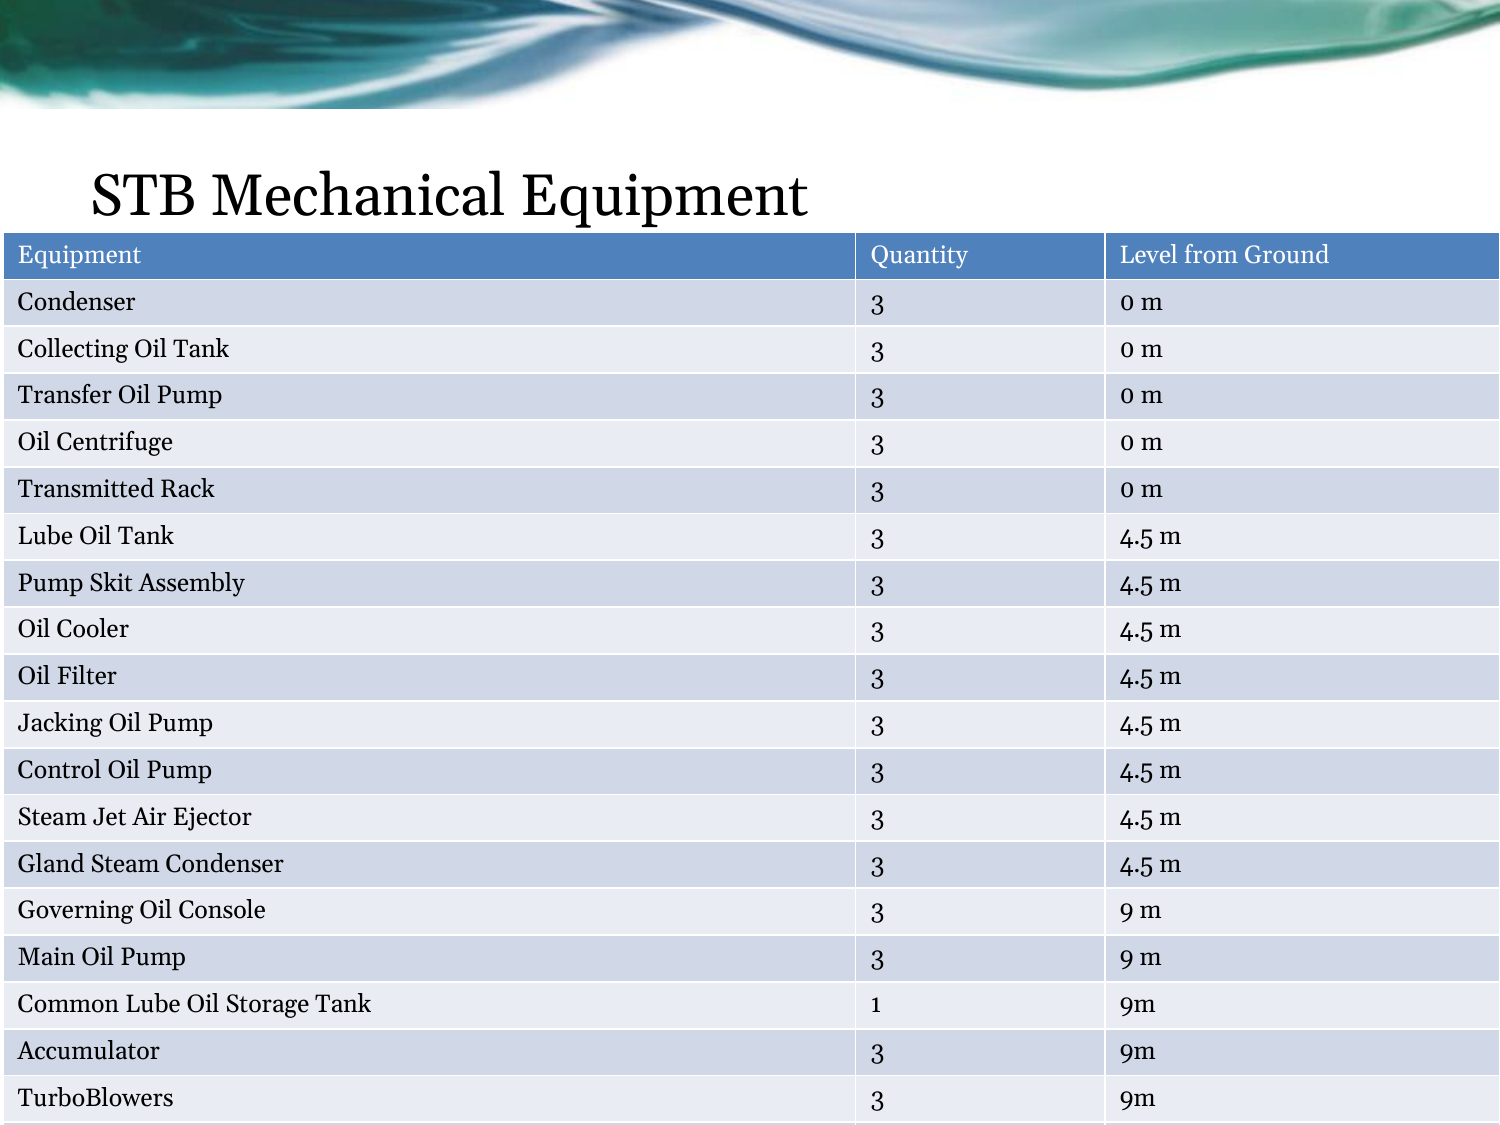

# STB Mechanical Equipment
| Equipment | Quantity | Level from Ground |
| --- | --- | --- |
| Condenser | 3 | 0 m |
| Collecting Oil Tank | 3 | 0 m |
| Transfer Oil Pump | 3 | 0 m |
| Oil Centrifuge | 3 | 0 m |
| Transmitted Rack | 3 | 0 m |
| Lube Oil Tank | 3 | 4.5 m |
| Pump Skit Assembly | 3 | 4.5 m |
| Oil Cooler | 3 | 4.5 m |
| Oil Filter | 3 | 4.5 m |
| Jacking Oil Pump | 3 | 4.5 m |
| Control Oil Pump | 3 | 4.5 m |
| Steam Jet Air Ejector | 3 | 4.5 m |
| Gland Steam Condenser | 3 | 4.5 m |
| Governing Oil Console | 3 | 9 m |
| Main Oil Pump | 3 | 9 m |
| Common Lube Oil Storage Tank | 1 | 9m |
| Accumulator | 3 | 9m |
| TurboBlowers | 3 | 9m |
| Over Head Tank | 3 | 14.5 m |